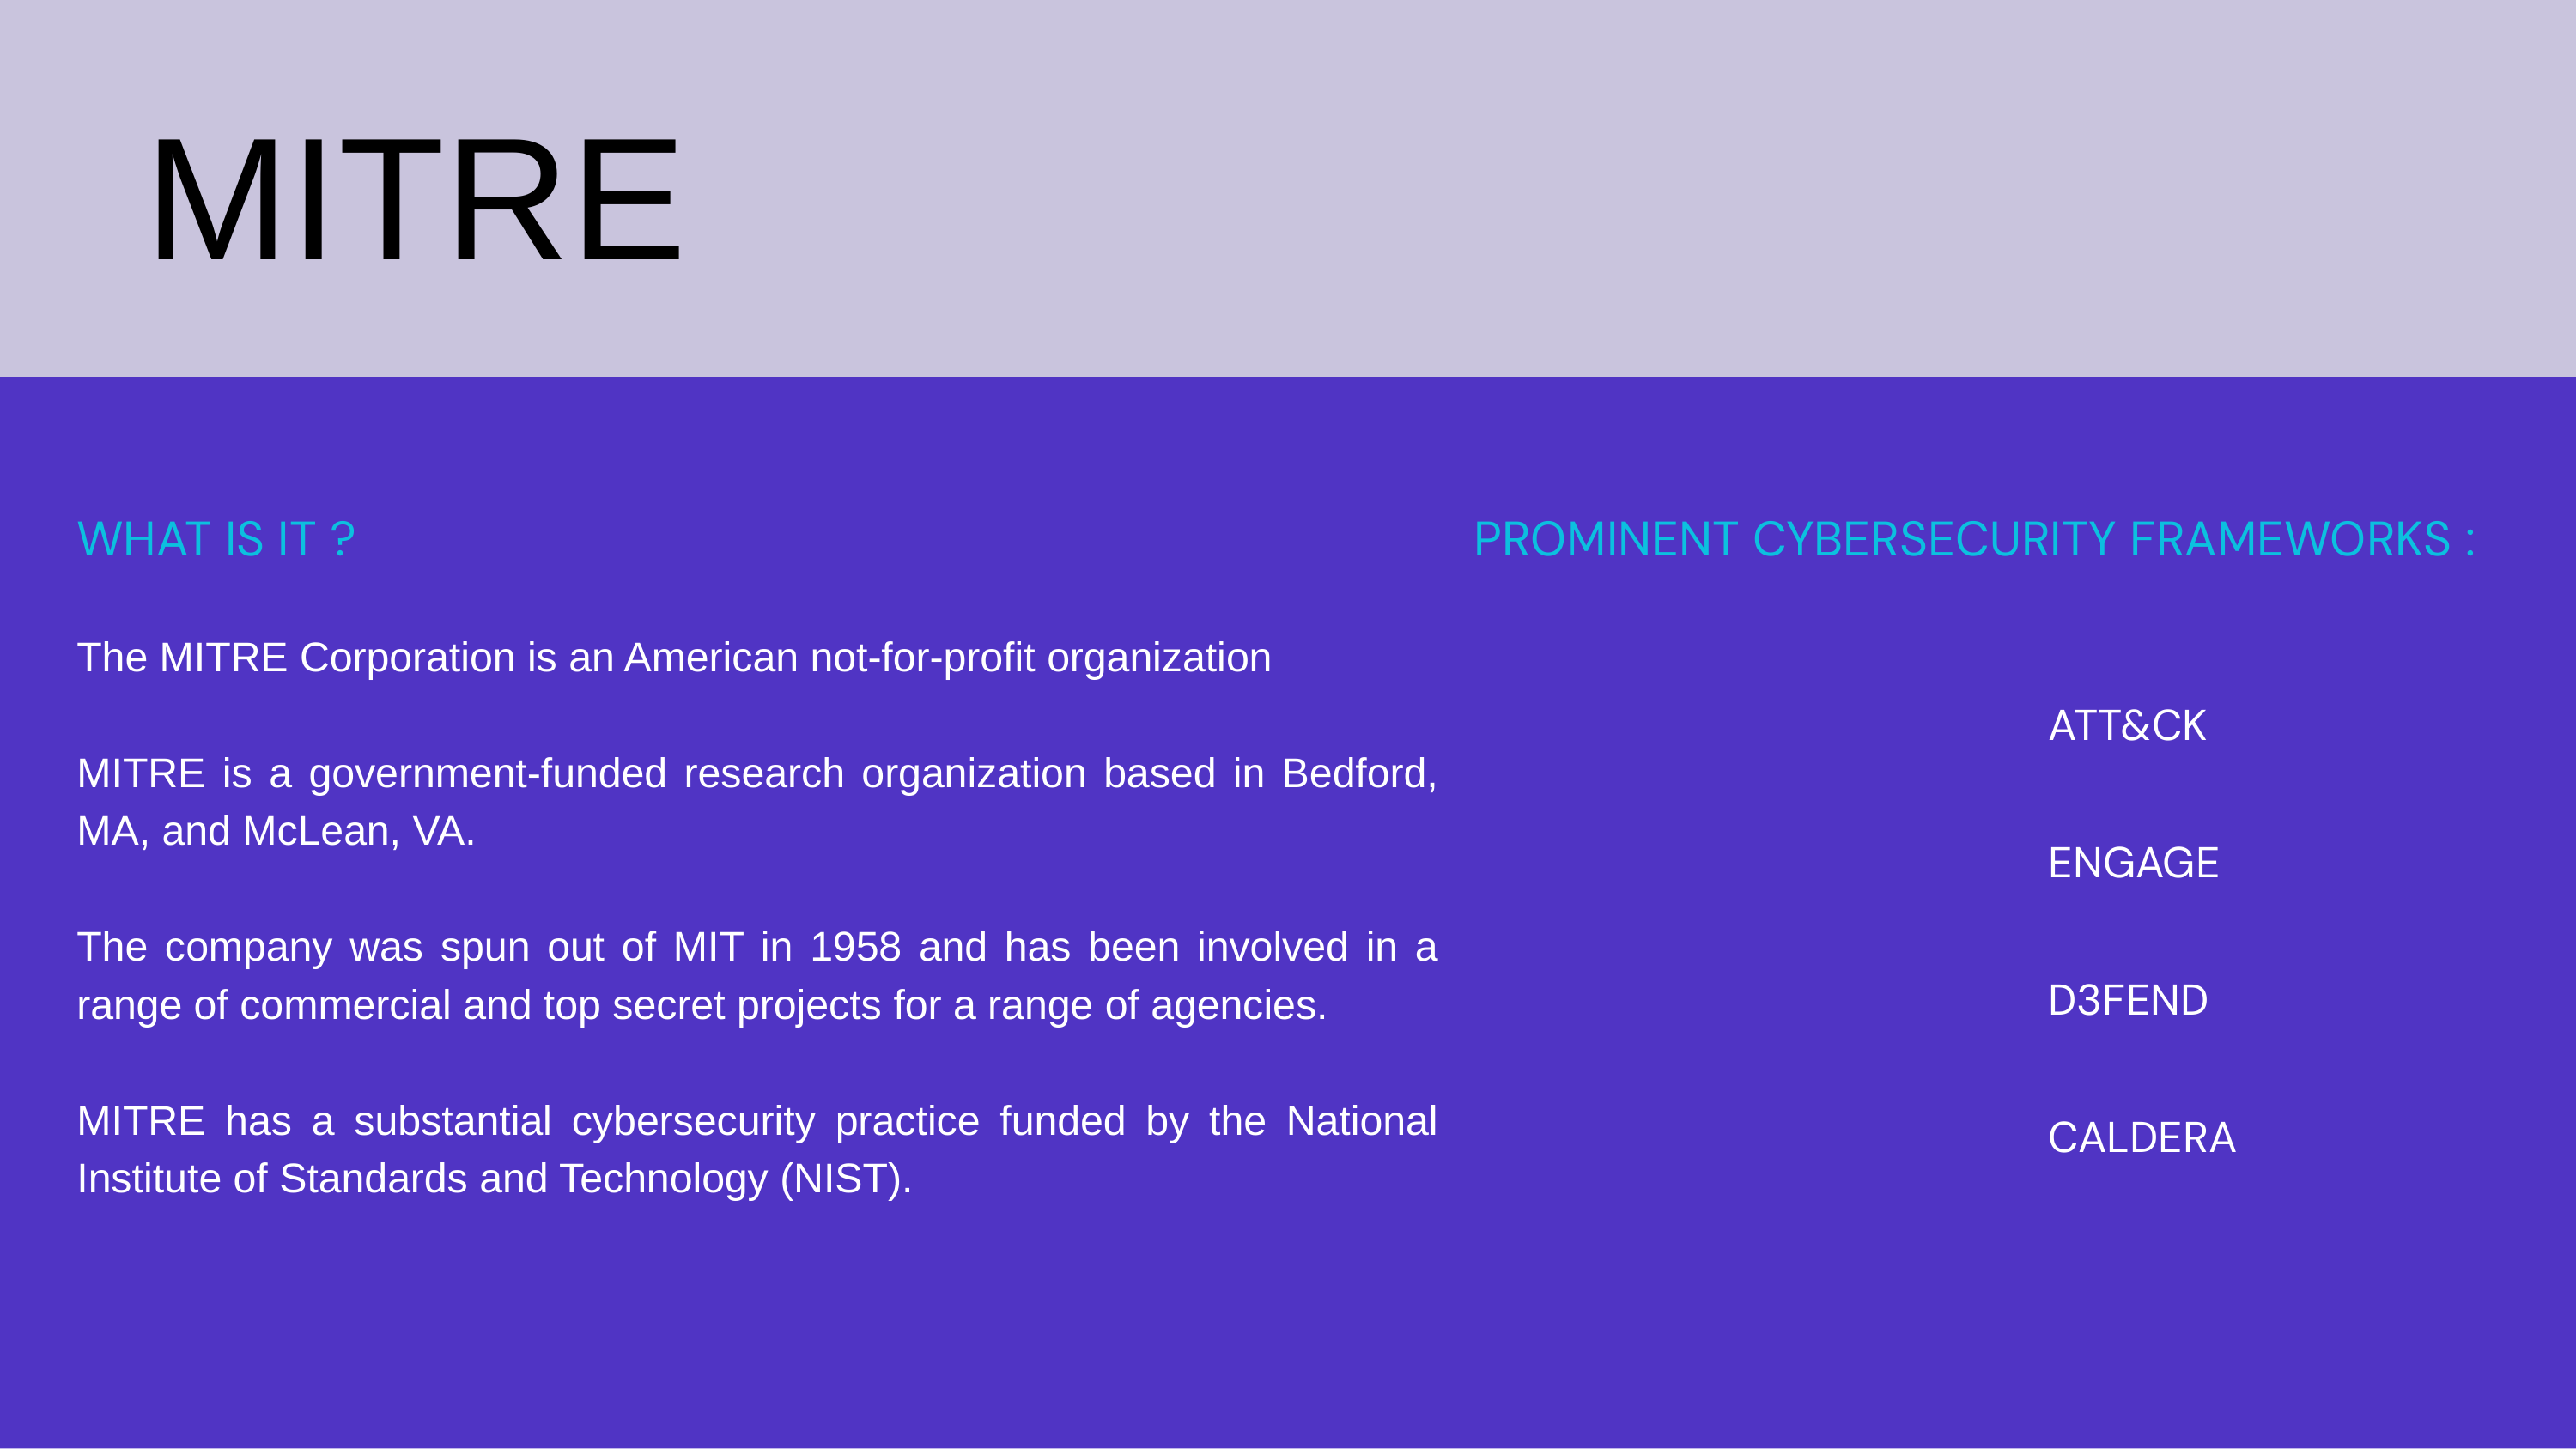

MITRE
WHAT IS IT ?
PROMINENT CYBERSECURITY FRAMEWORKS :
The MITRE Corporation is an American not-for-profit organization

MITRE is a government-funded research organization based in Bedford, MA, and McLean, VA.

The company was spun out of MIT in 1958 and has been involved in a range of commercial and top secret projects for a range of agencies.

MITRE has a substantial cybersecurity practice funded by the National Institute of Standards and Technology (NIST).

|  | ATT&CK |
| --- | --- |
|  | ENGAGE |
|  | D3FEND |
|  | CALDERA |
|  |  |
|  |  |